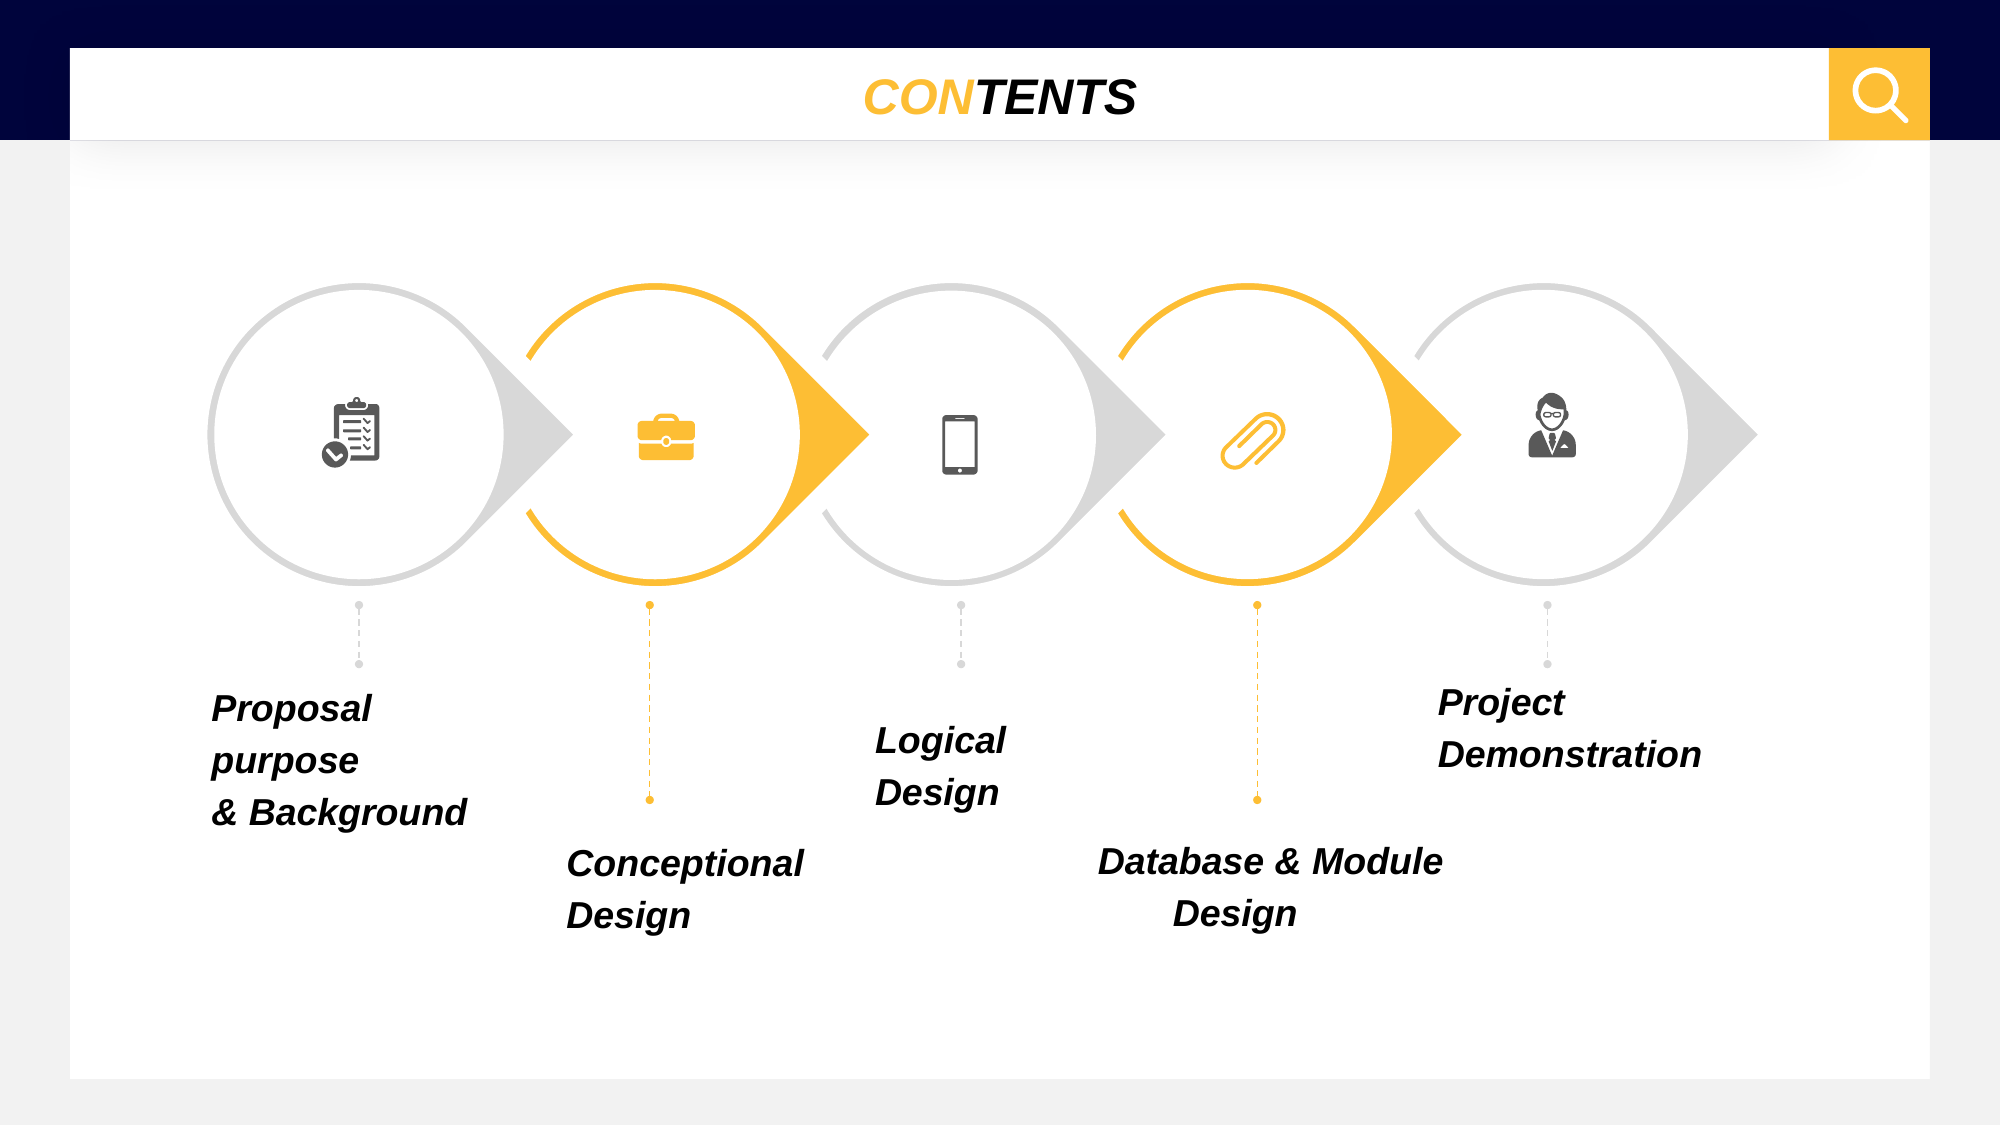

CONTENTS

Project
Demonstration
Proposal
purpose
& Background

Logical
Design
Database & Module
Design
Conceptional
Design